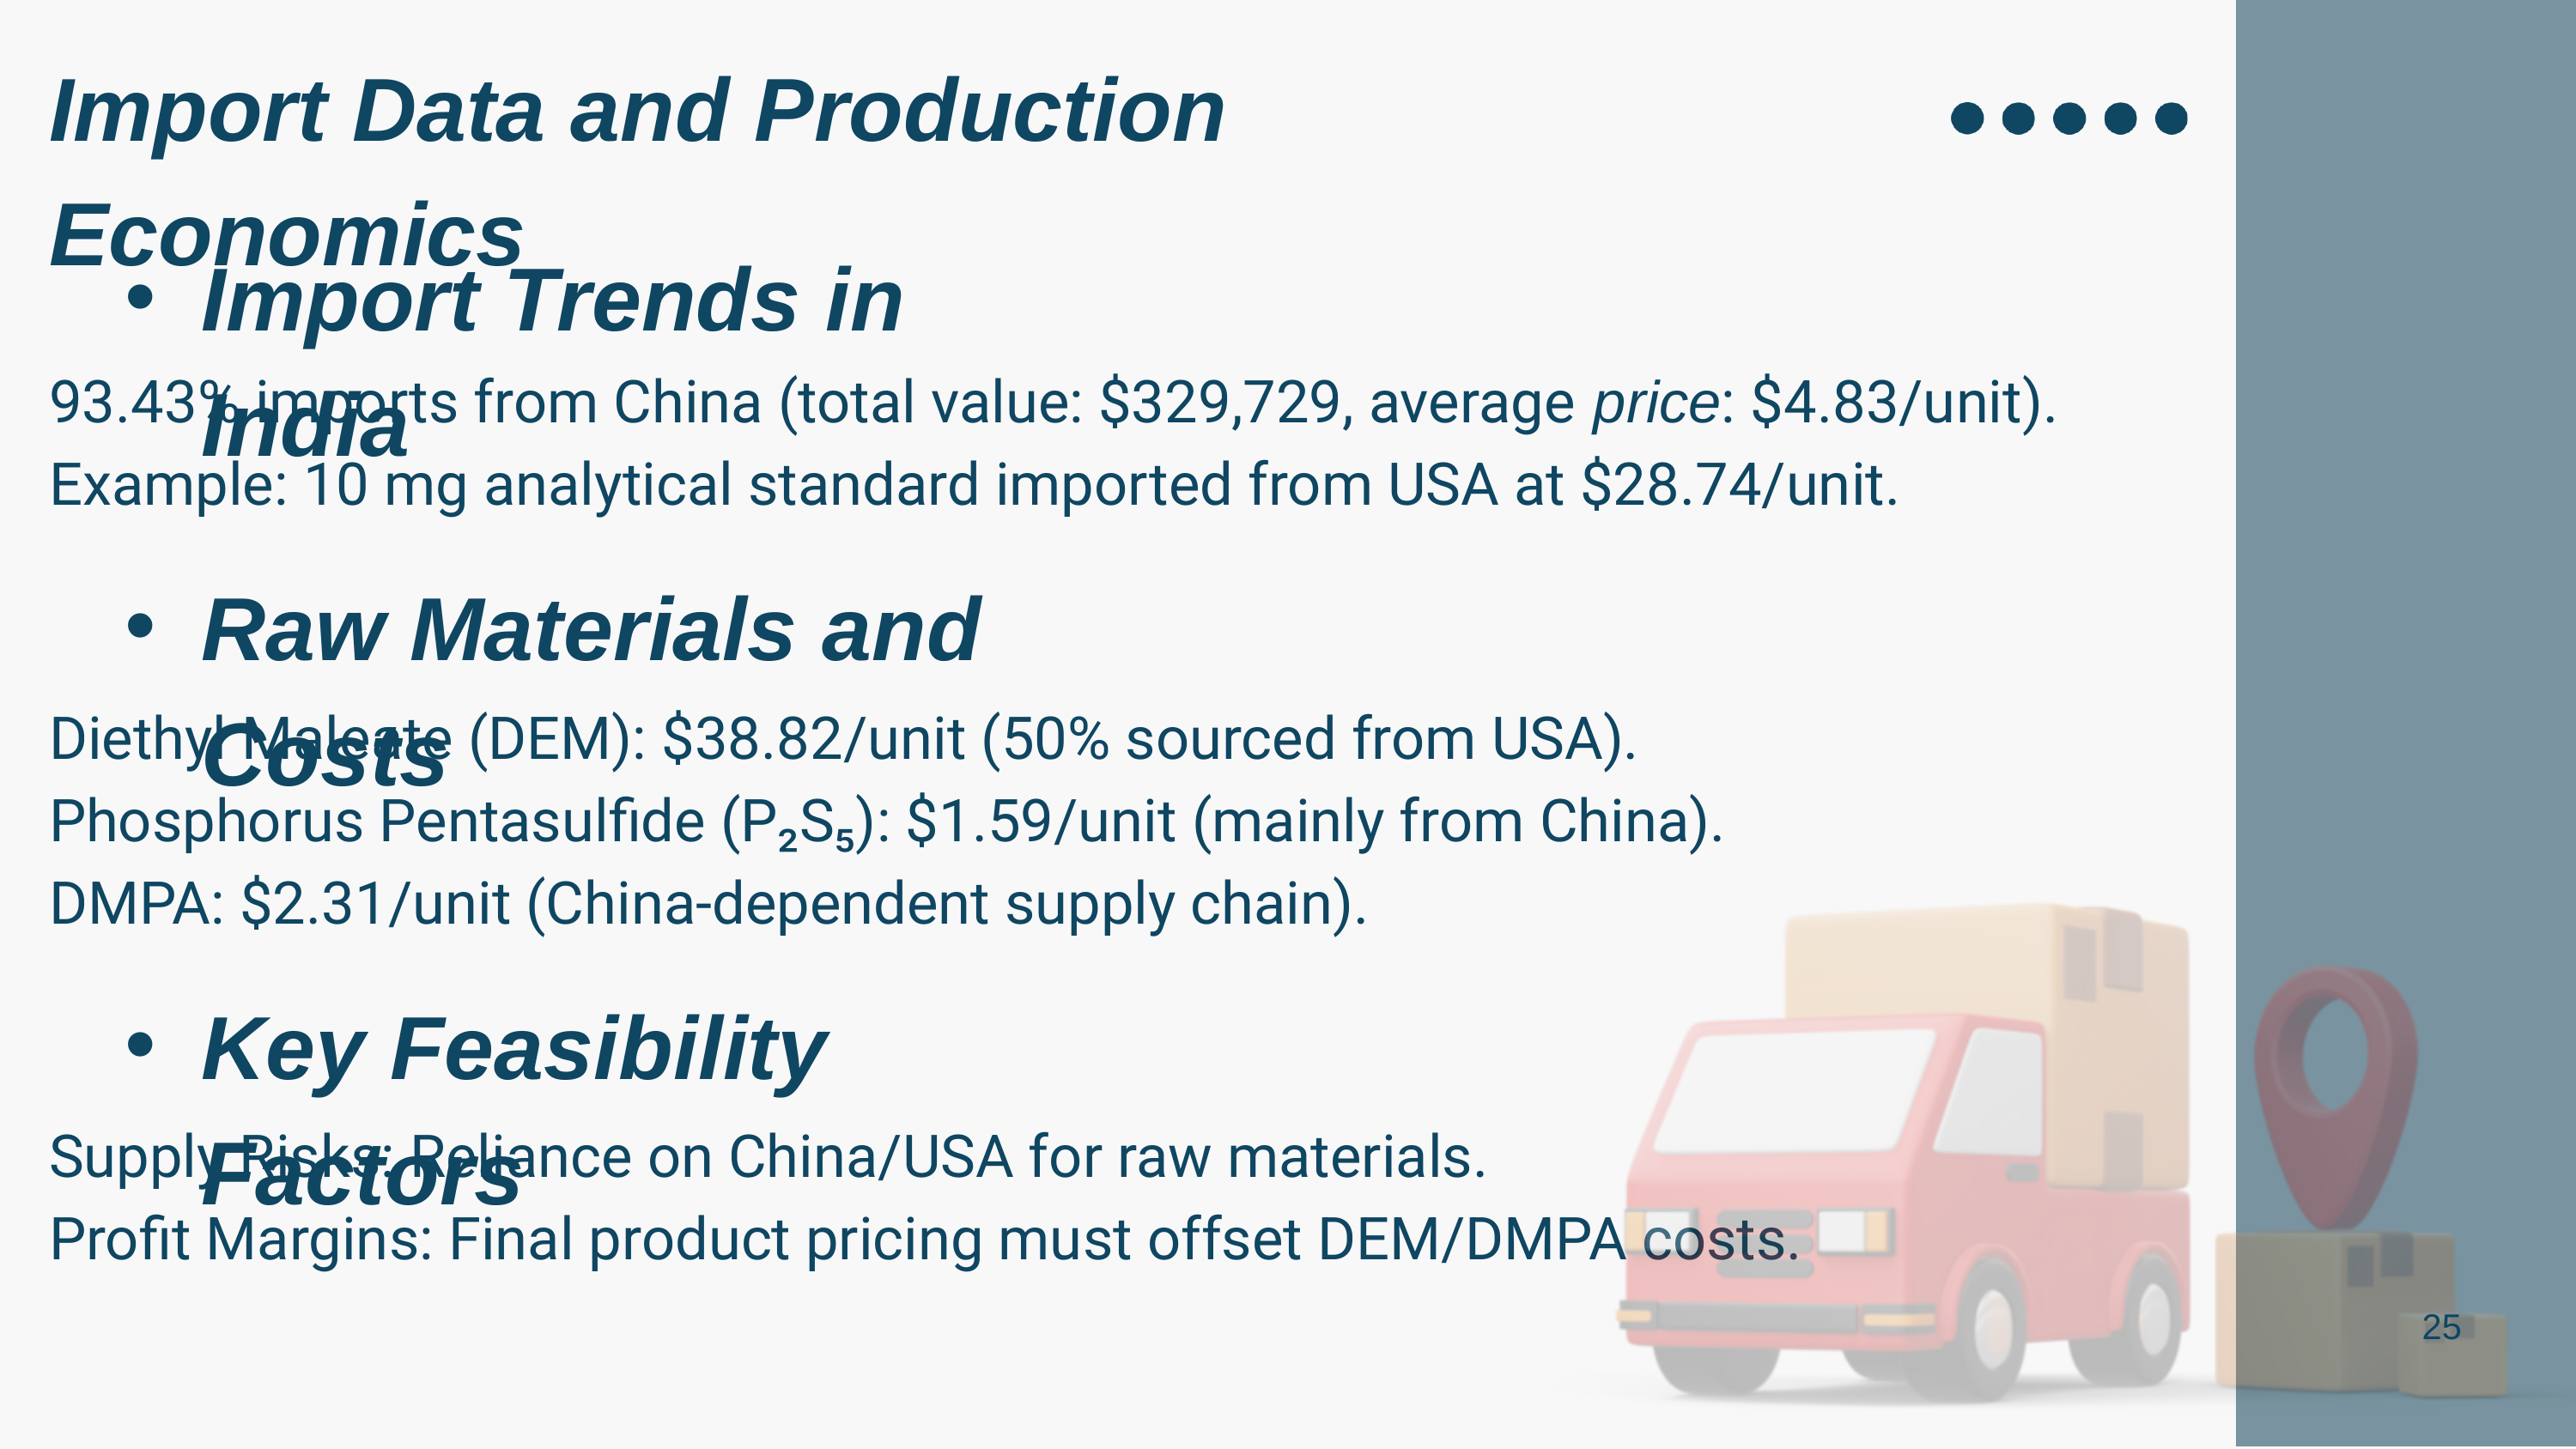

Import Data and Production Economics

Import Trends in India
93.43% imports from China (total value: $329,729, average price: $4.83/unit).
Example: 10 mg analytical standard imported from USA at $28.74/unit.

Raw Materials and Costs
Diethyl Maleate (DEM): $38.82/unit (50% sourced from USA).
Phosphorus Pentasulfide (P₂S₅): $1.59/unit (mainly from China).
DMPA: $2.31/unit (China-dependent supply chain).

Key Feasibility Factors
Supply Risks: Reliance on China/USA for raw materials.
Profit Margins: Final product pricing must offset DEM/DMPA costs.

25